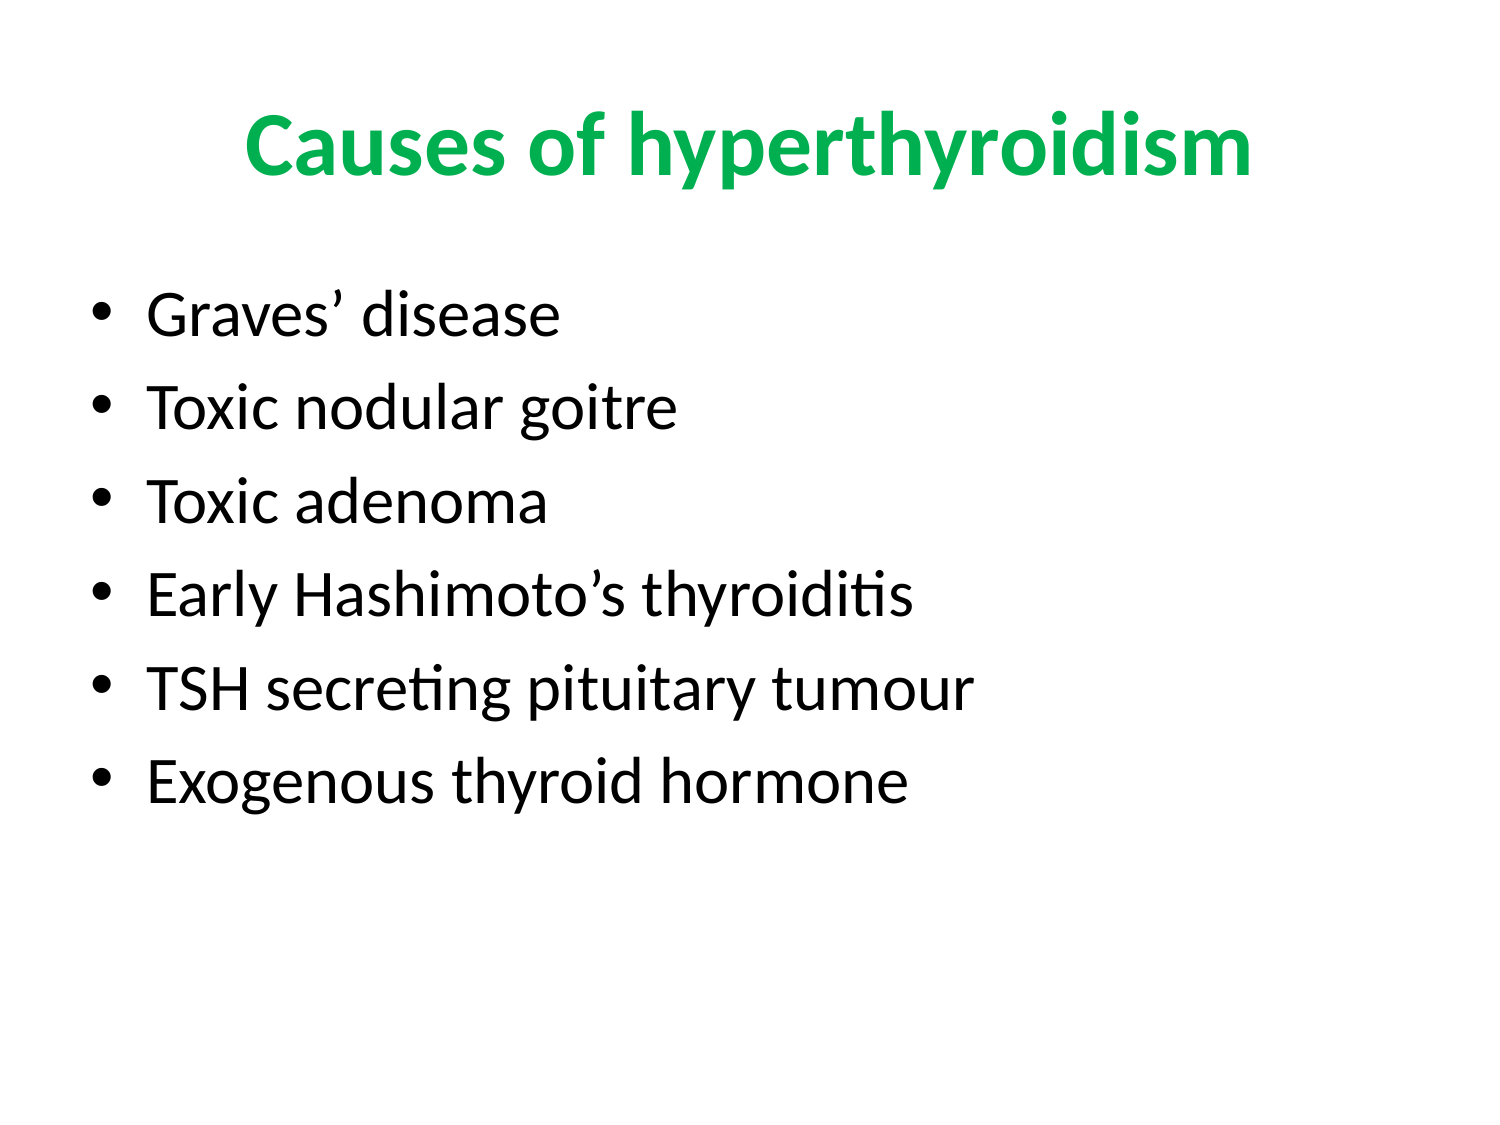

# Causes of hyperthyroidism
Graves’ disease
Toxic nodular goitre
Toxic adenoma
Early Hashimoto’s thyroiditis
TSH secreting pituitary tumour
Exogenous thyroid hormone